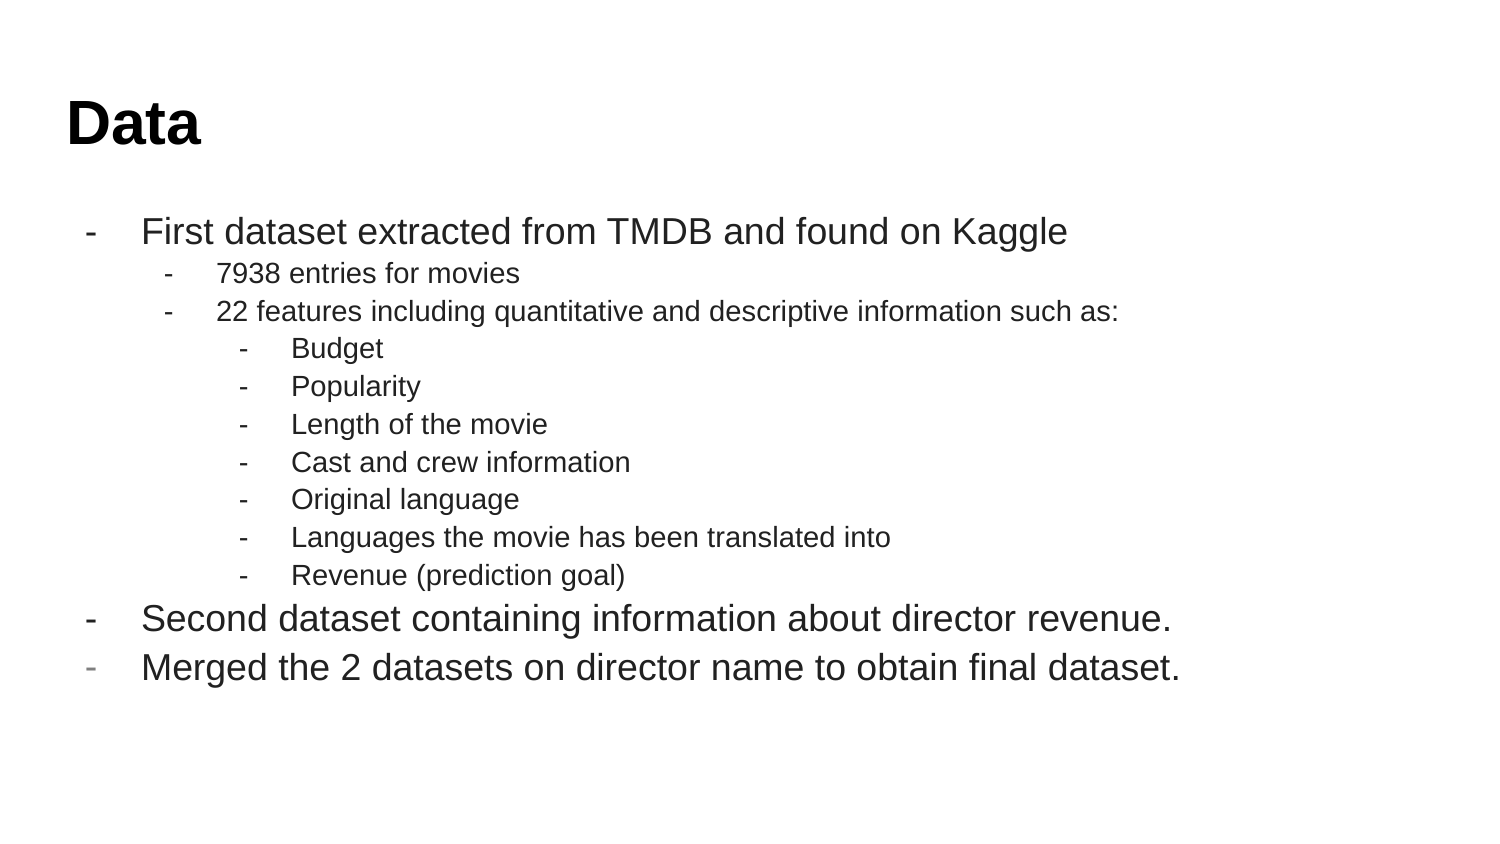

# Data
First dataset extracted from TMDB and found on Kaggle
7938 entries for movies
22 features including quantitative and descriptive information such as:
Budget
Popularity
Length of the movie
Cast and crew information
Original language
Languages the movie has been translated into
Revenue (prediction goal)
Second dataset containing information about director revenue.
Merged the 2 datasets on director name to obtain final dataset.